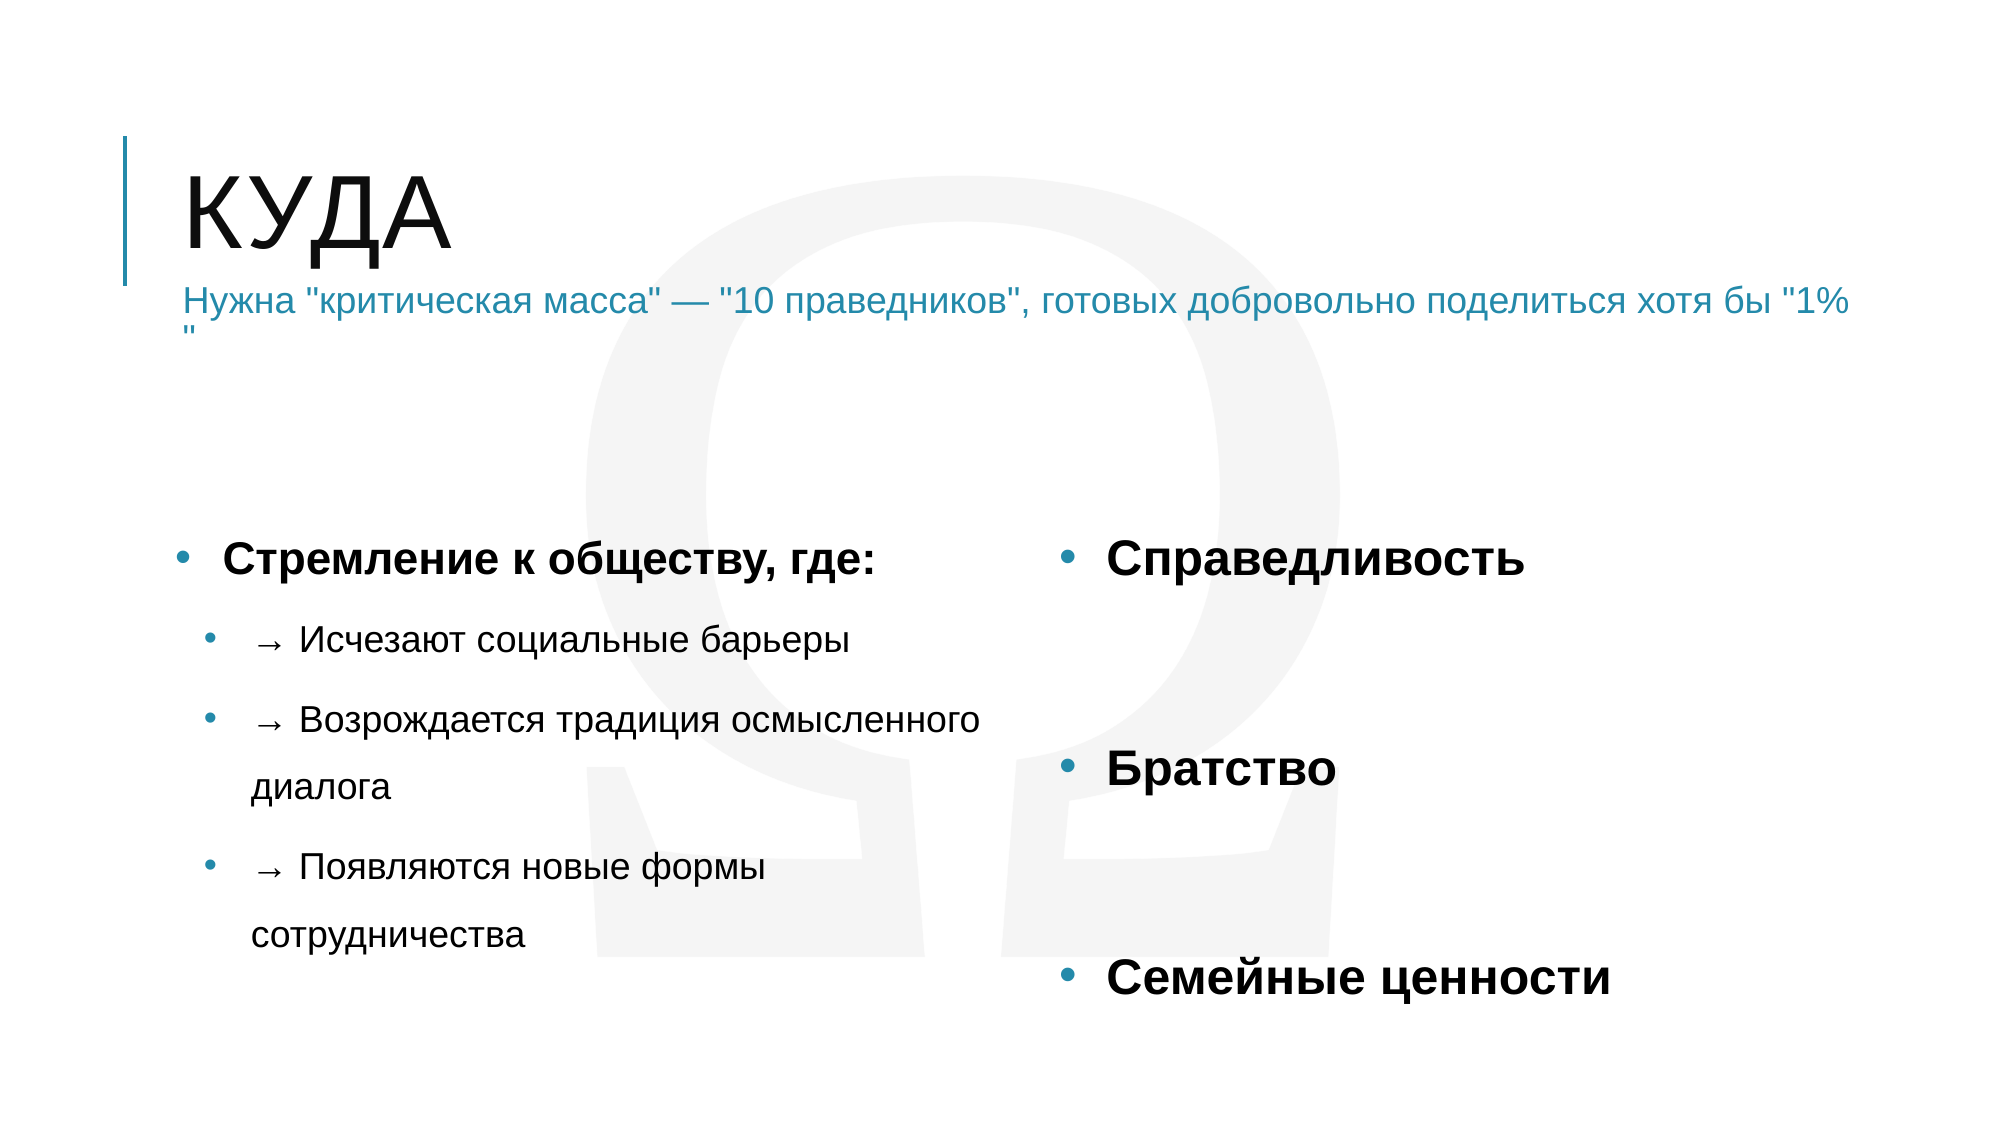

# куда
Нужна "критическая масса" — "10 праведников", готовых добровольно поделиться хотя бы "1%"
Стремление к обществу, где:
→ Исчезают социальные барьеры
→ Возрождается традиция осмысленного диалога
→ Появляются новые формы сотрудничества
Справедливость
Братство
Семейные ценности